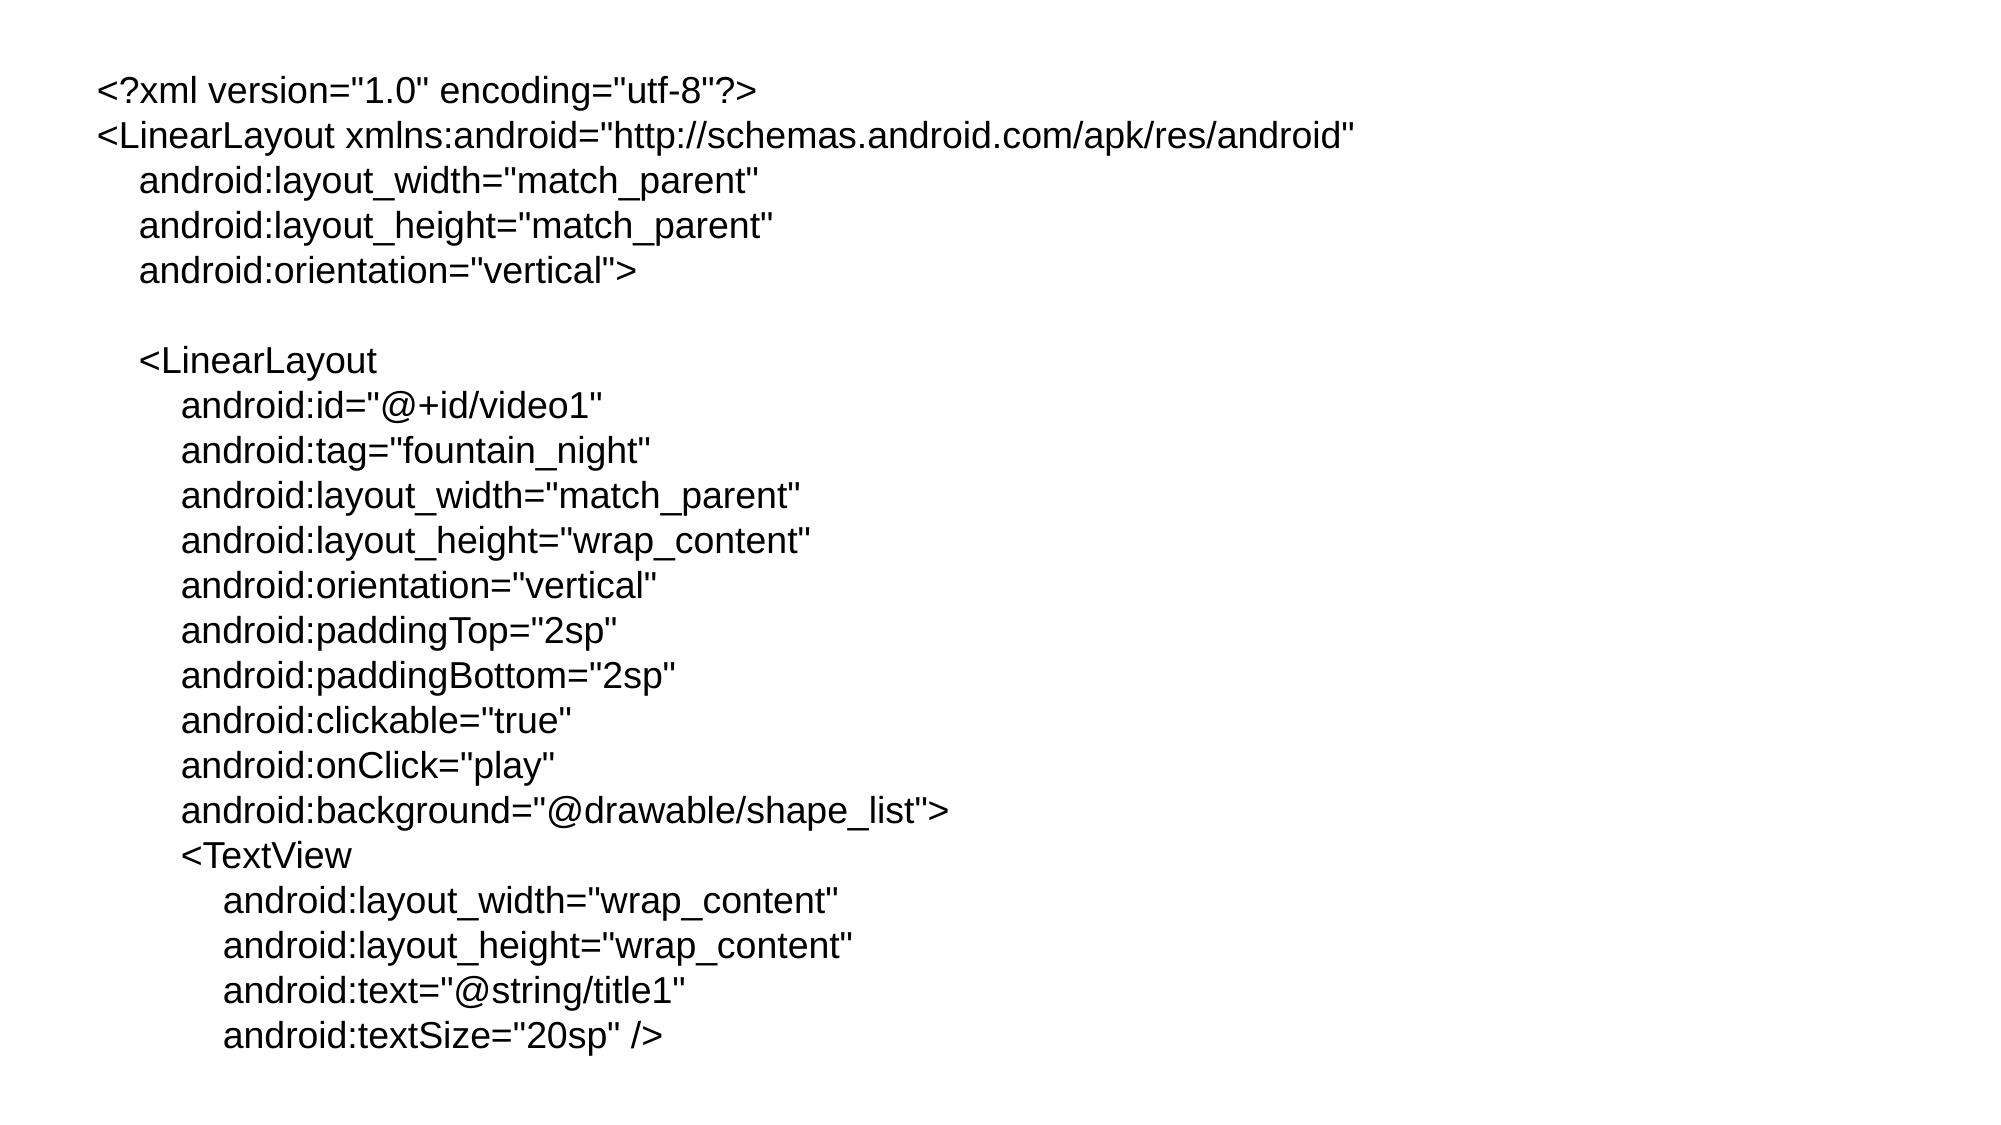

<?xml version="1.0" encoding="utf-8"?>
<LinearLayout xmlns:android="http://schemas.android.com/apk/res/android"
    android:layout_width="match_parent"
    android:layout_height="match_parent"
    android:orientation="vertical">

    <LinearLayout
        android:id="@+id/video1"
        android:tag="fountain_night"
        android:layout_width="match_parent"
        android:layout_height="wrap_content"
        android:orientation="vertical"
        android:paddingTop="2sp"
        android:paddingBottom="2sp"
        android:clickable="true"
        android:onClick="play"
        android:background="@drawable/shape_list">
        <TextView
            android:layout_width="wrap_content"
            android:layout_height="wrap_content"
            android:text="@string/title1"
            android:textSize="20sp" />